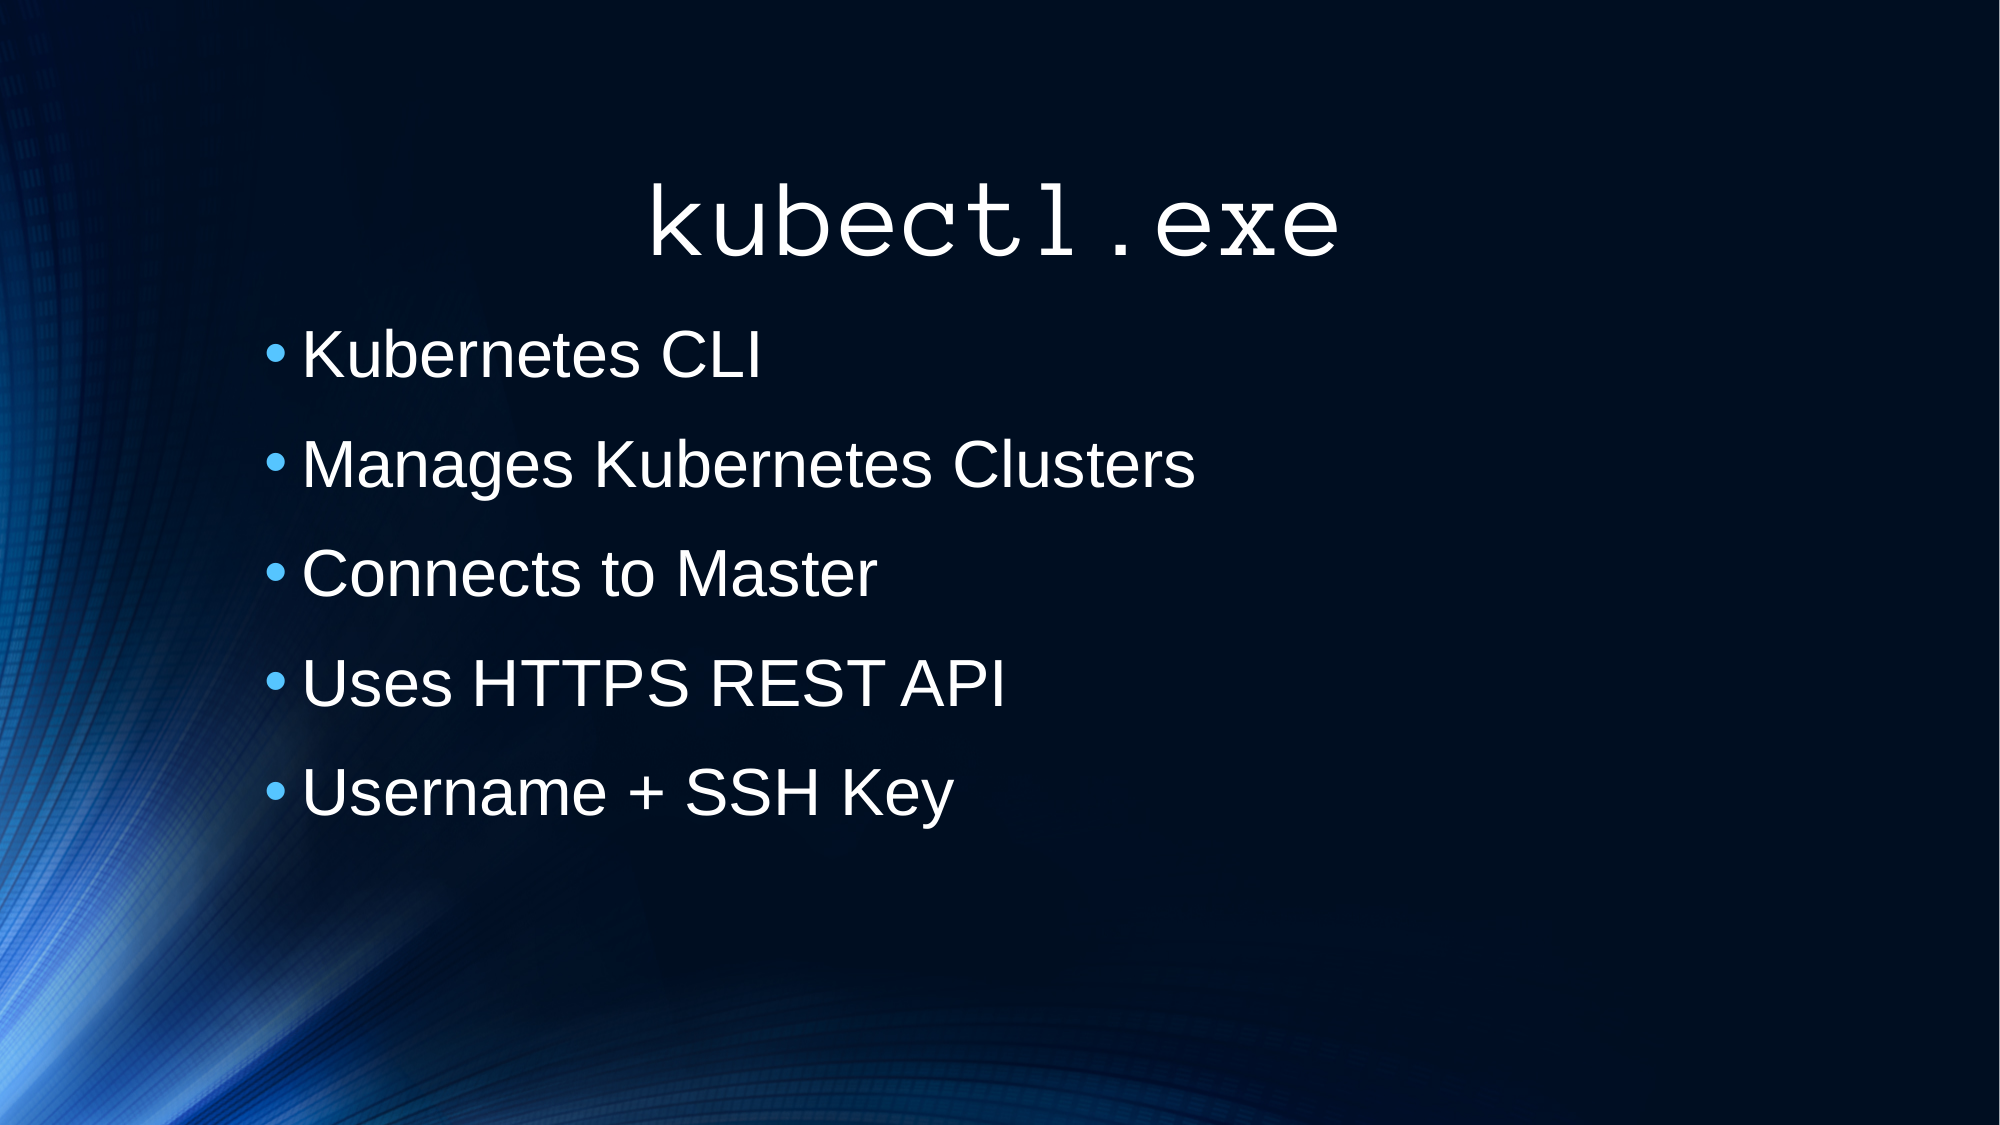

# kubectl.exe
Kubernetes CLI
Manages Kubernetes Clusters
Connects to Master
Uses HTTPS REST API
Username + SSH Key